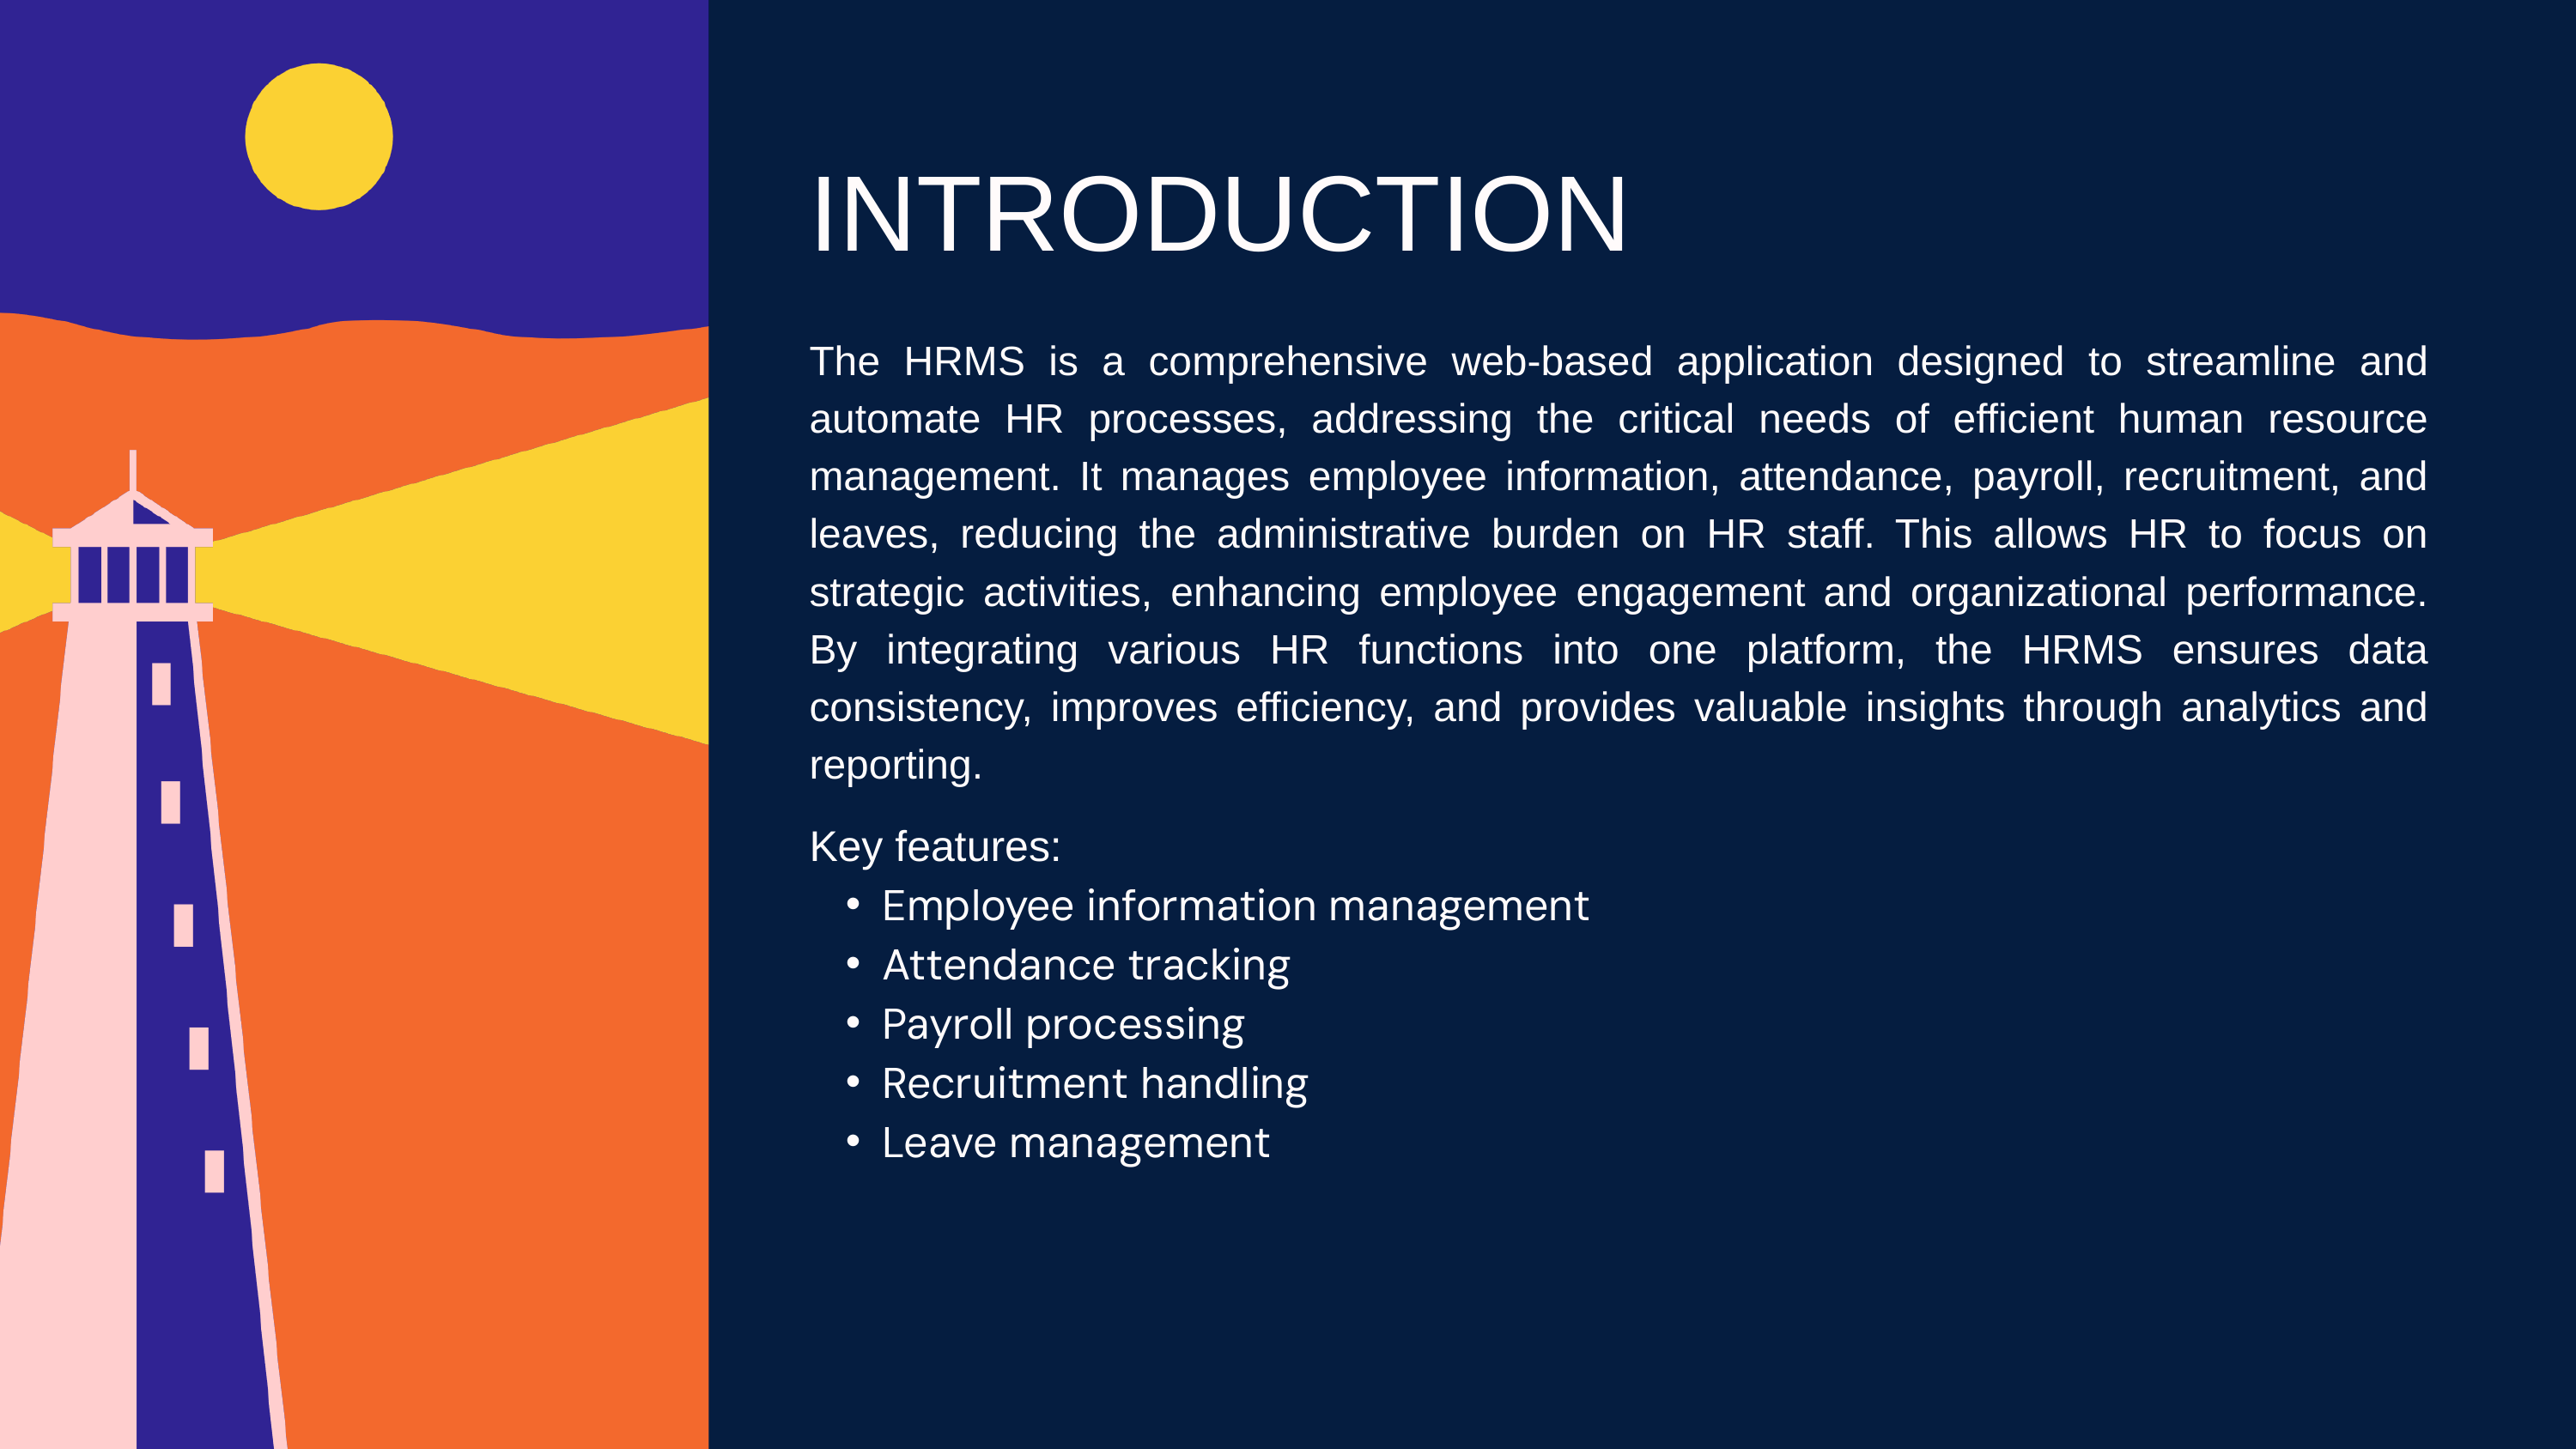

INTRODUCTION
The HRMS is a comprehensive web-based application designed to streamline and automate HR processes, addressing the critical needs of efficient human resource management. It manages employee information, attendance, payroll, recruitment, and leaves, reducing the administrative burden on HR staff. This allows HR to focus on strategic activities, enhancing employee engagement and organizational performance. By integrating various HR functions into one platform, the HRMS ensures data consistency, improves efficiency, and provides valuable insights through analytics and reporting.
Key features:
Employee information management
Attendance tracking
Payroll processing
Recruitment handling
Leave management